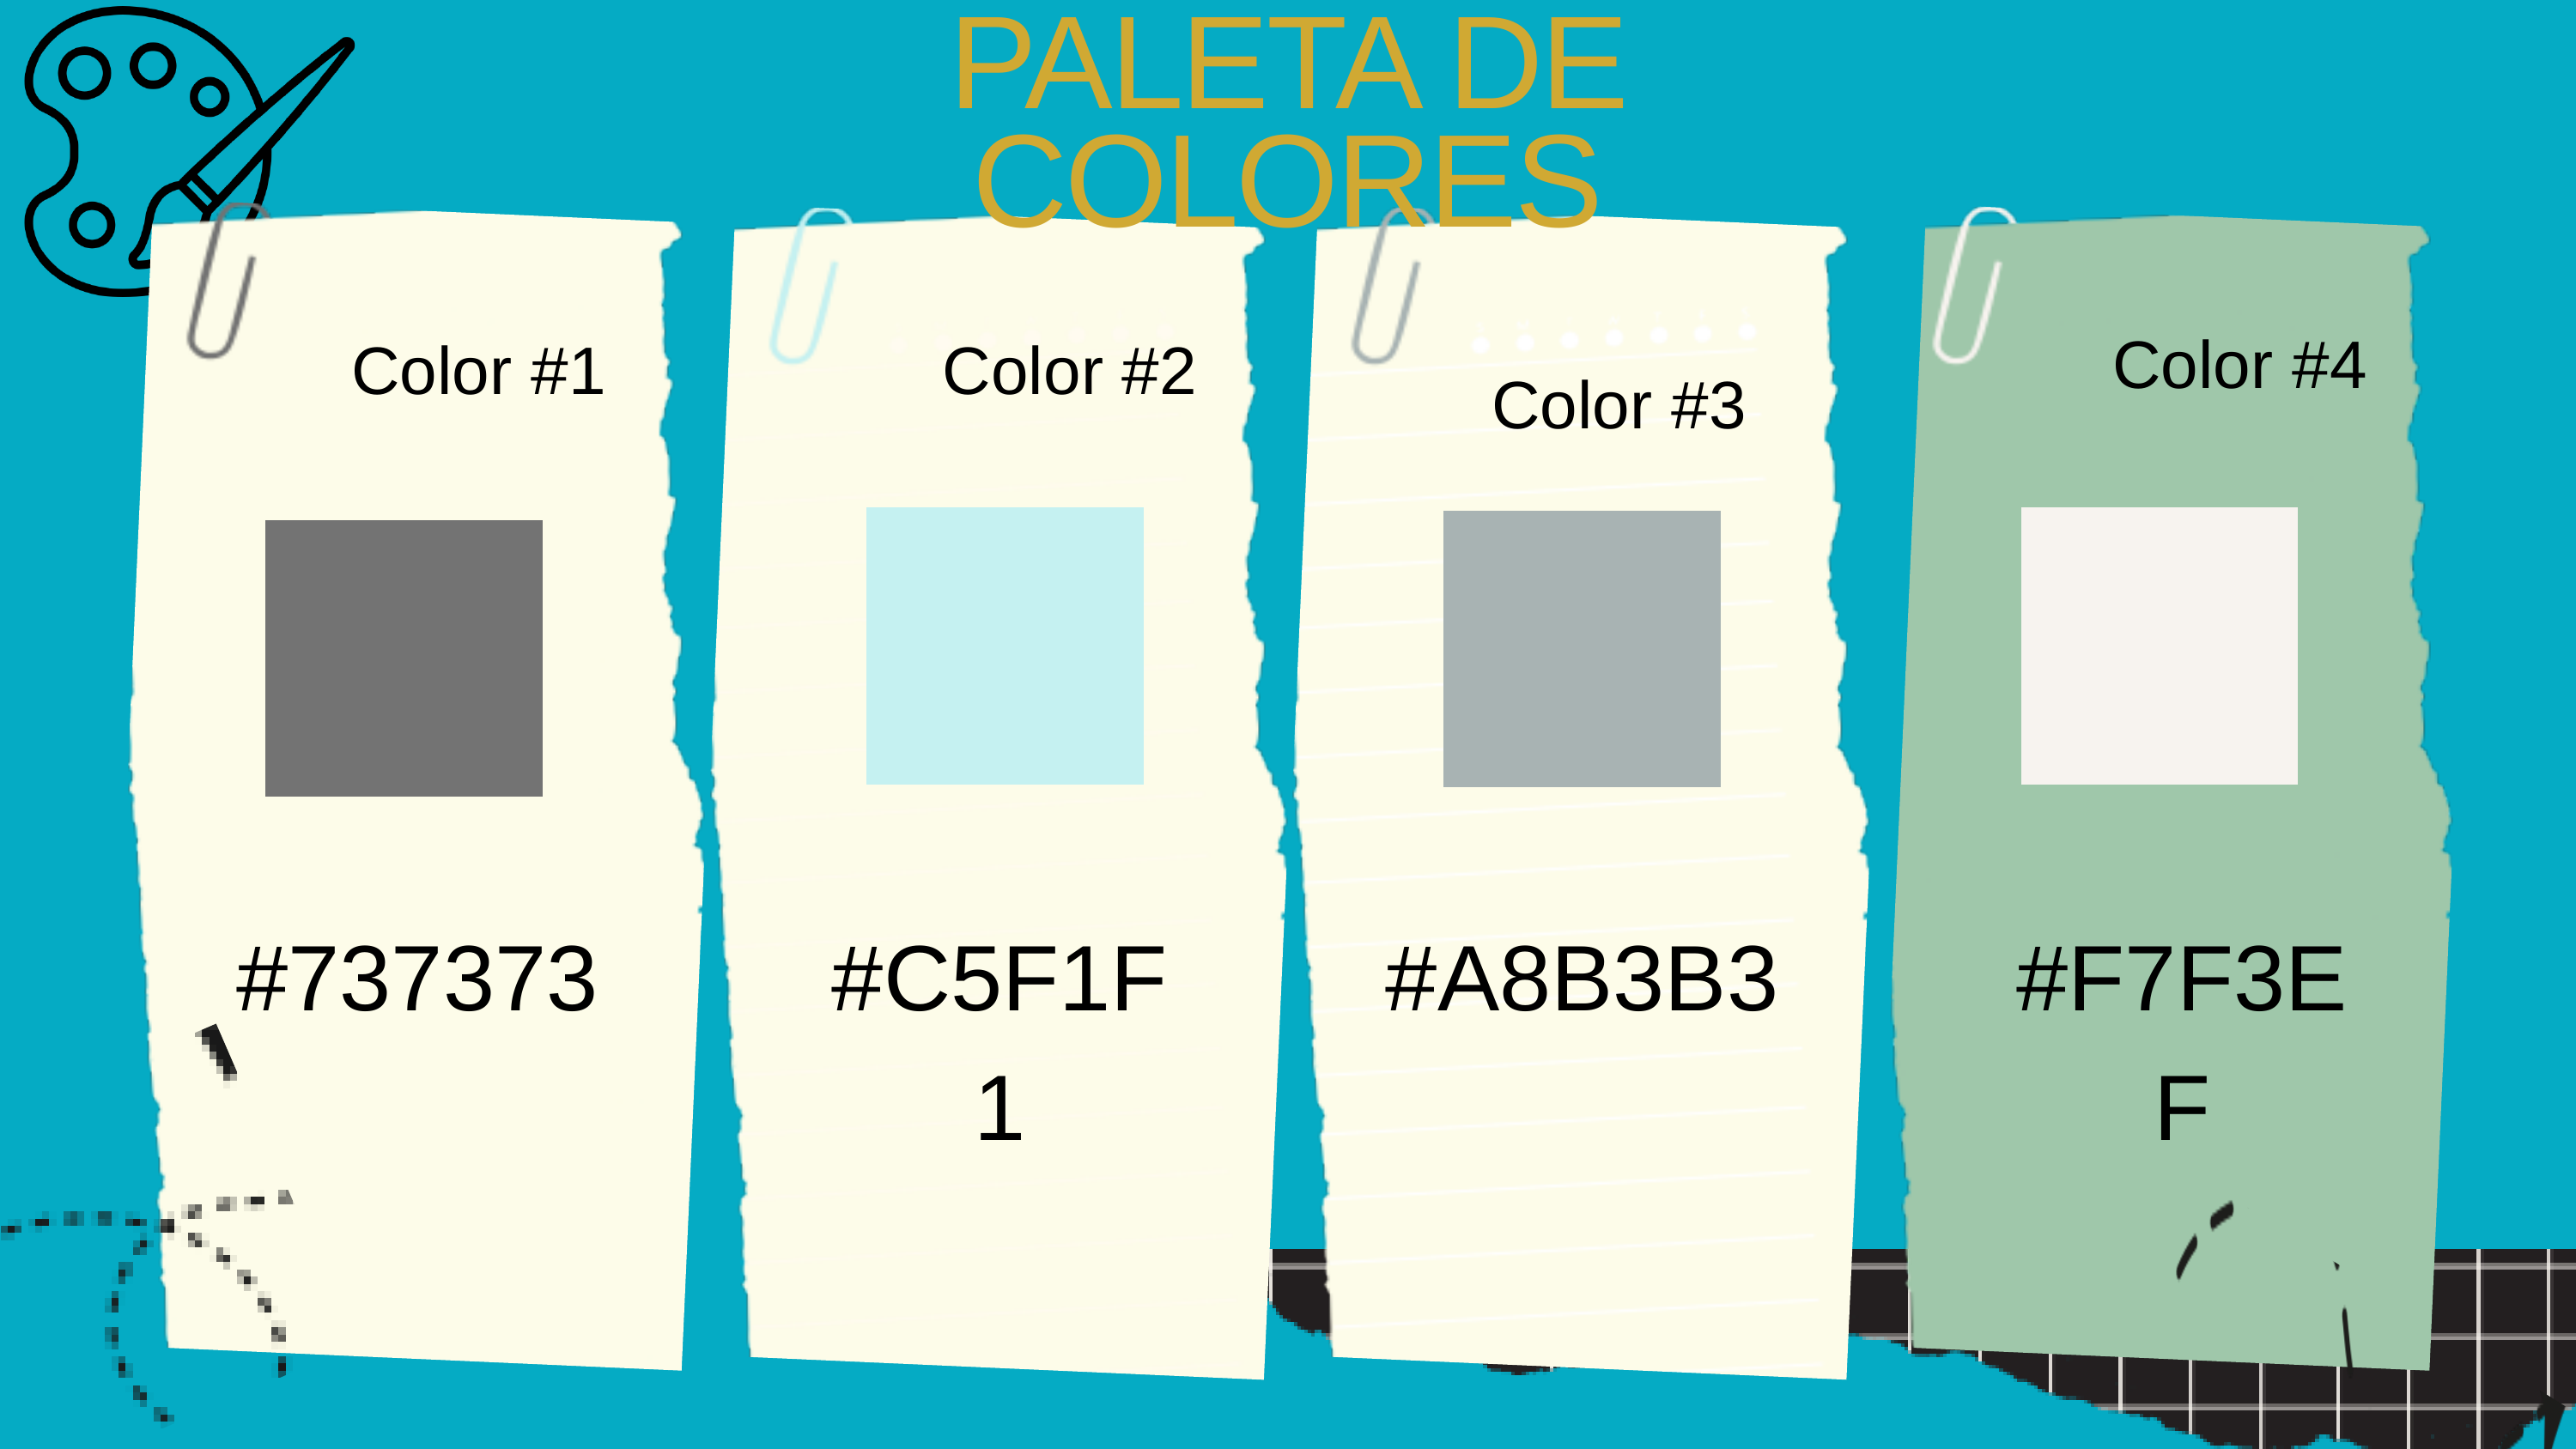

PALETA DE COLORES

Color #4
Color #1
Color #2
Color #3

#737373
#C5F1F1
#A8B3B3
#F7F3EF